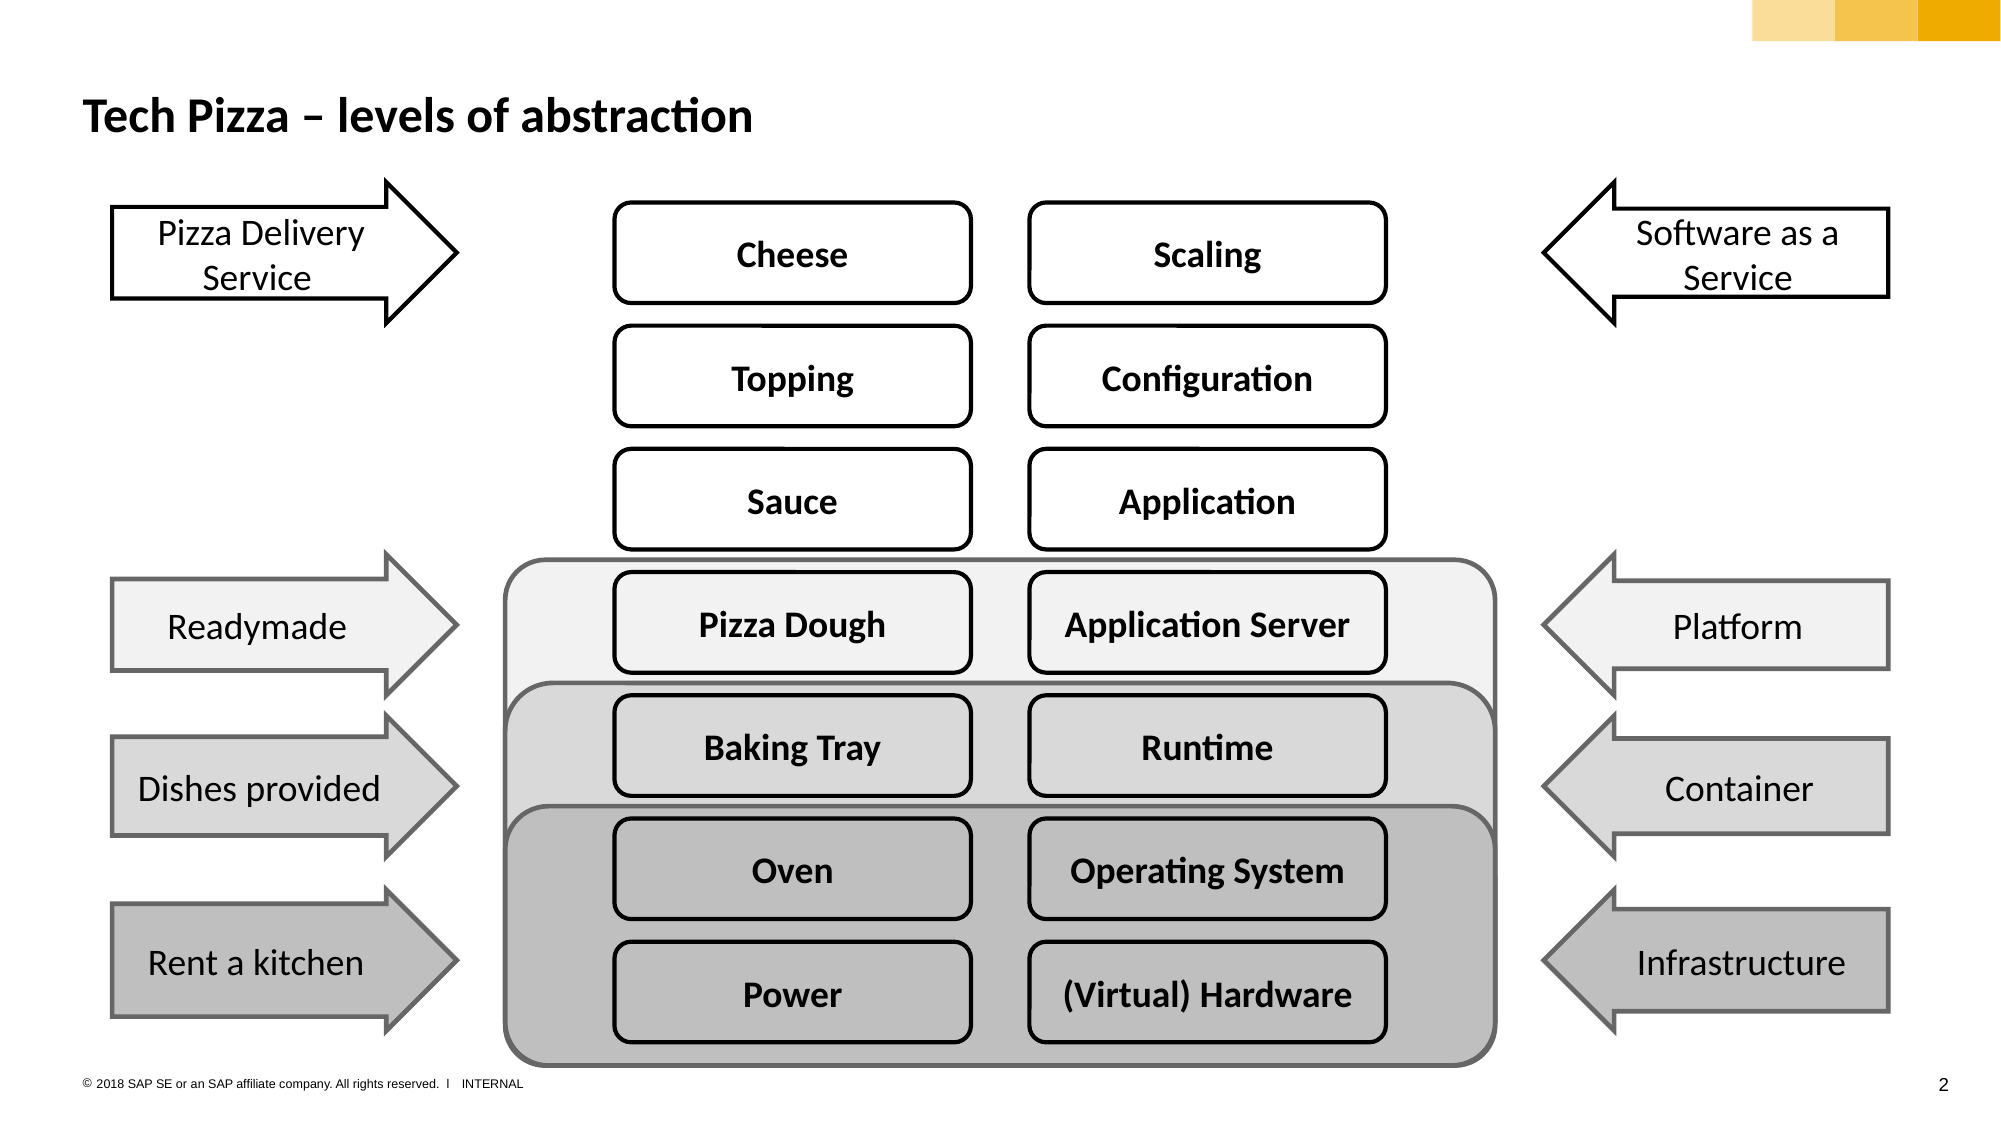

# Tech Pizza – levels of abstraction
Pizza Delivery Service
Software as a Service
Cheese
Scaling
Topping
Configuration
Sauce
Application
Pizza Dough
Application Server
Baking Tray
Runtime
Oven
Operating System
Power
(Virtual) Hardware
Readymade
Platform

Dishes provided
Container

Rent a kitchen
Infrastructure